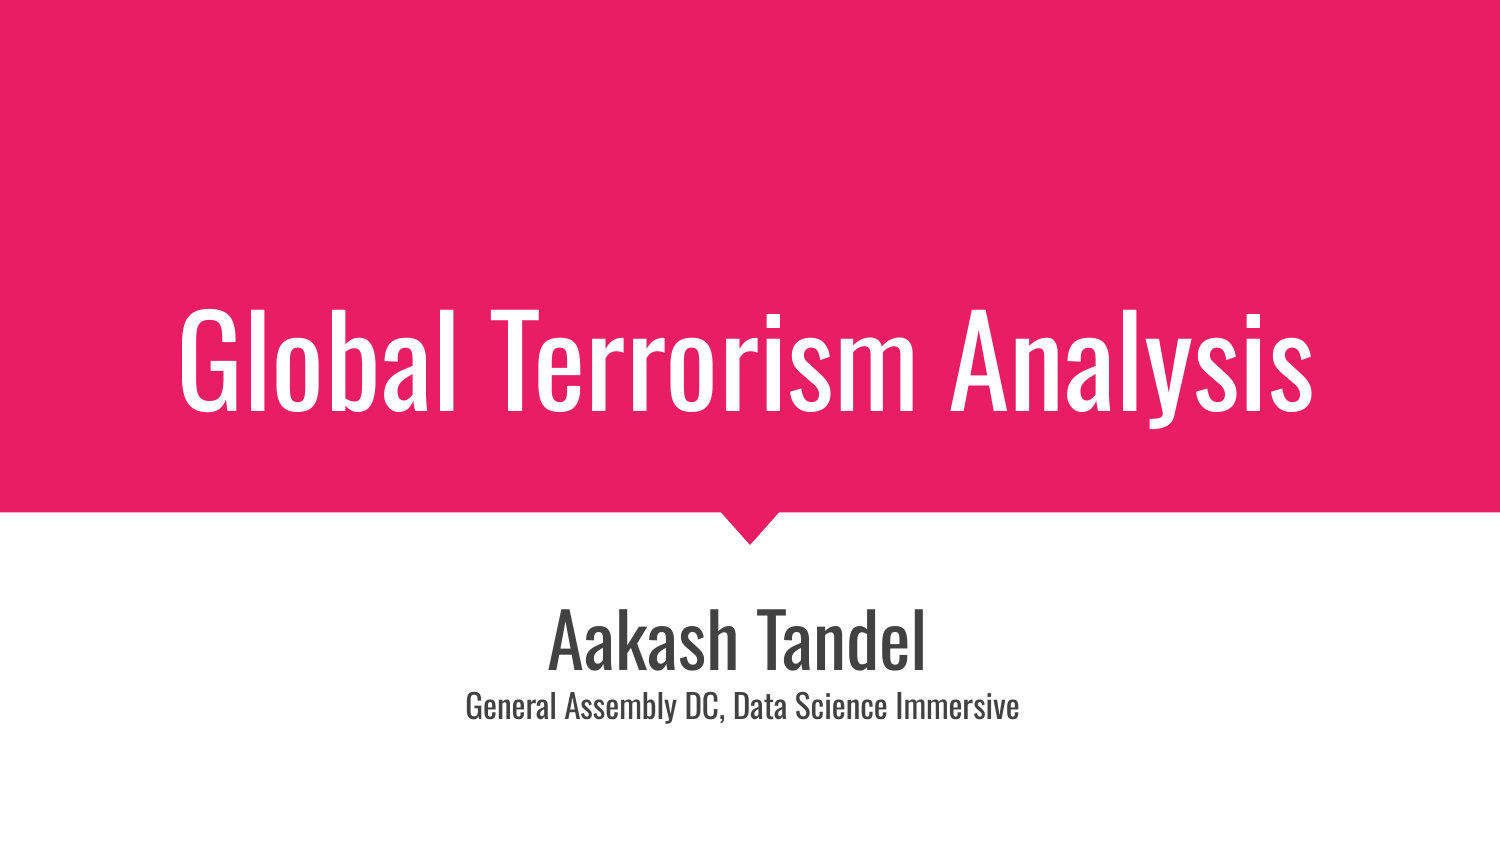

# Global Terrorism Analysis
Aakash Tandel
General Assembly DC, Data Science Immersive